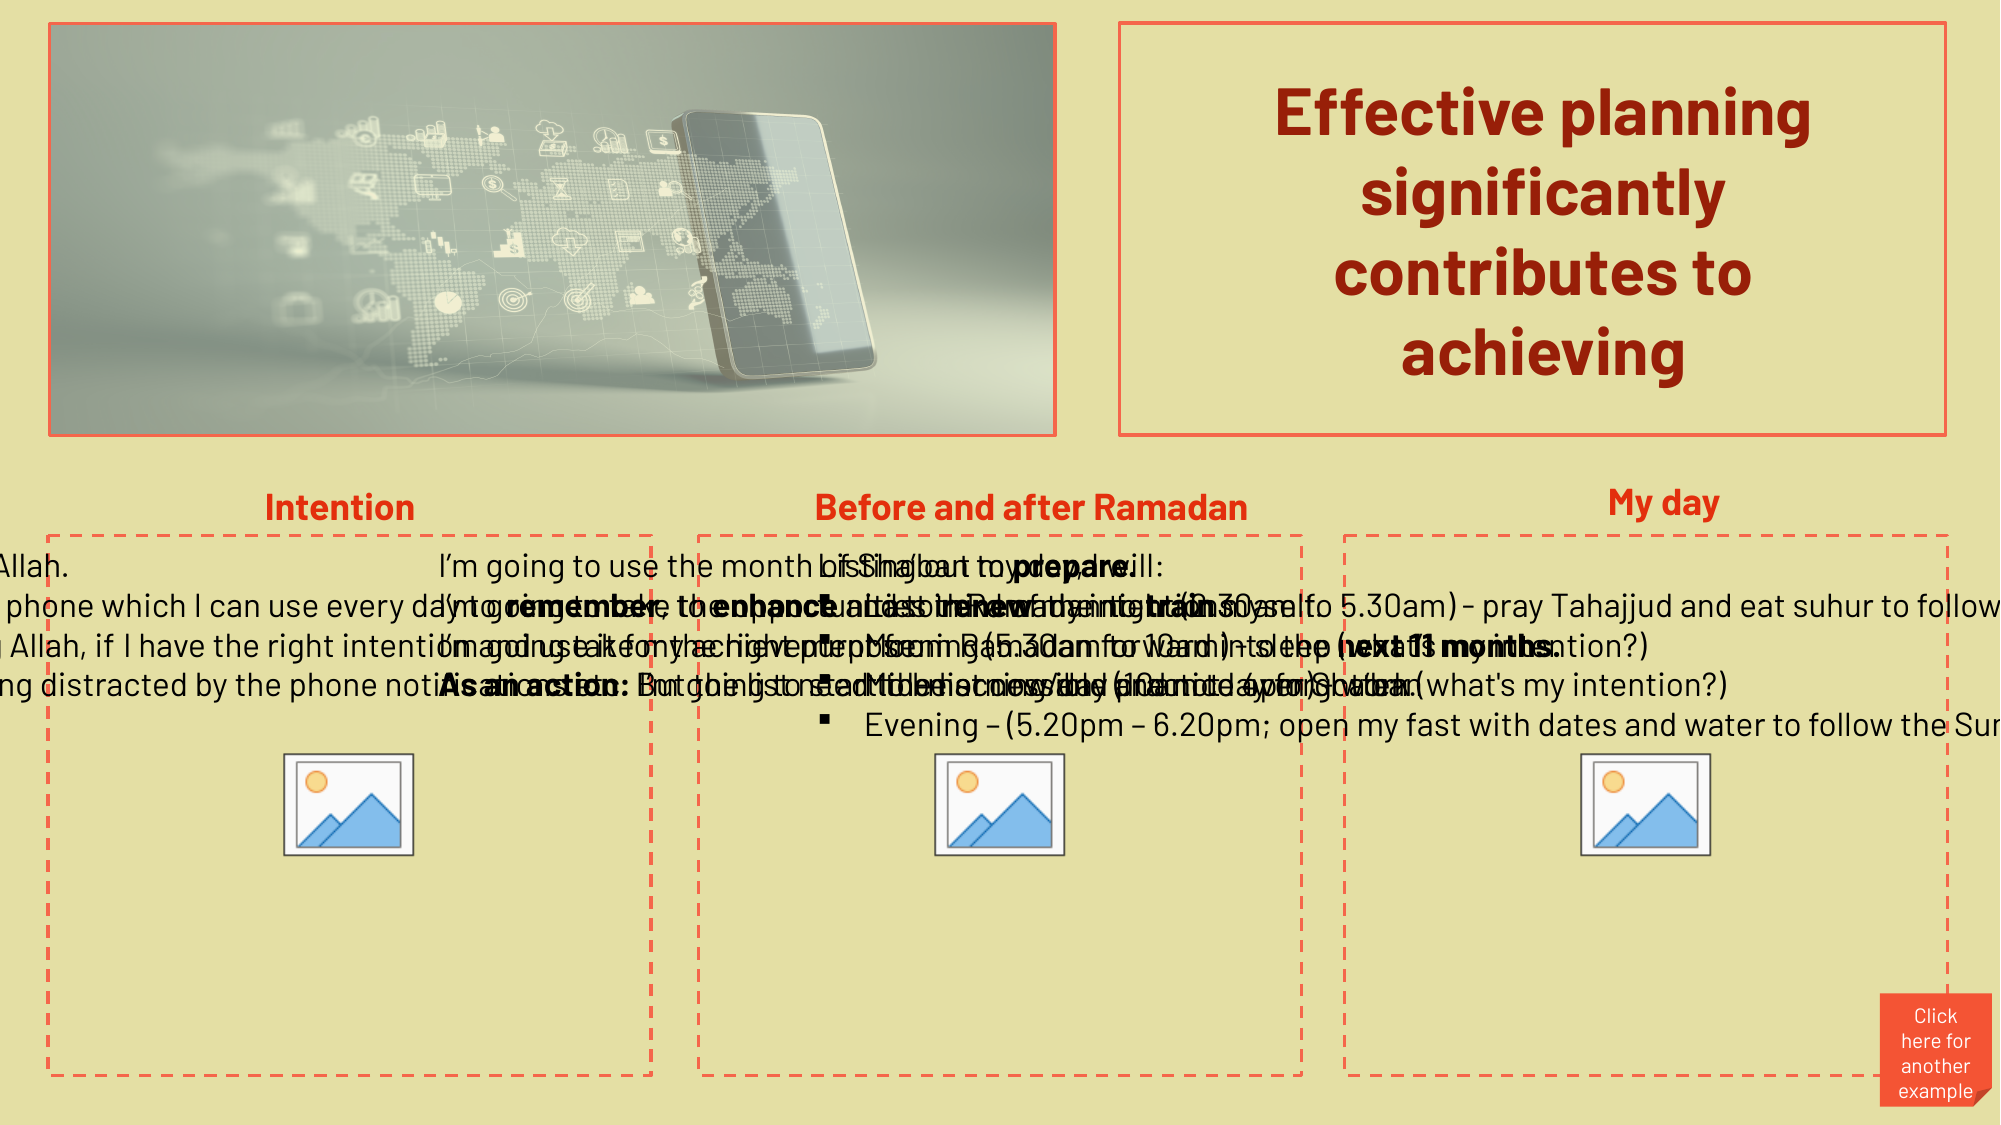

Effective planning significantly contributes to achieving
#
My day
Intention
Before and after Ramadan
An example; I'm going to use my phone to worship Allah.
The question is How? I’m going to write a list on my phone which I can use every day to remember, to enhance and to renew my intentions.
The use of mobile phone here becomes worshiping Allah, if I have the right intention and use it for the right purpose.
Note: It is better to use pen and paper, to avoid being distracted by the phone notifications etc. But the list need to be accessible and not lay forgotten.
I’m going to use the month of Sha’ban to prepare.
I’m going to take the opportunities in Ramadan to train myself.
I’m going take my achievement from Ramadan forward into the next 11 months.
As an action: I’m going to start the list now and practice over Sha’ban
Listing out my day, I will:
Last third of the night (2.30am to 5.30am) - pray Tahajjud and eat suhur to follow the Sunnah of Muhammad (SAW)
Morning (5.30am to 10am) - sleep (what’s my intention?)
Mid-morning/day (10am to 4pm) - work (what's my intention?)
Evening – (5.20pm – 6.20pm; open my fast with dates and water to follow the Sunnah of the Prophet (SAW))

Click here for another example